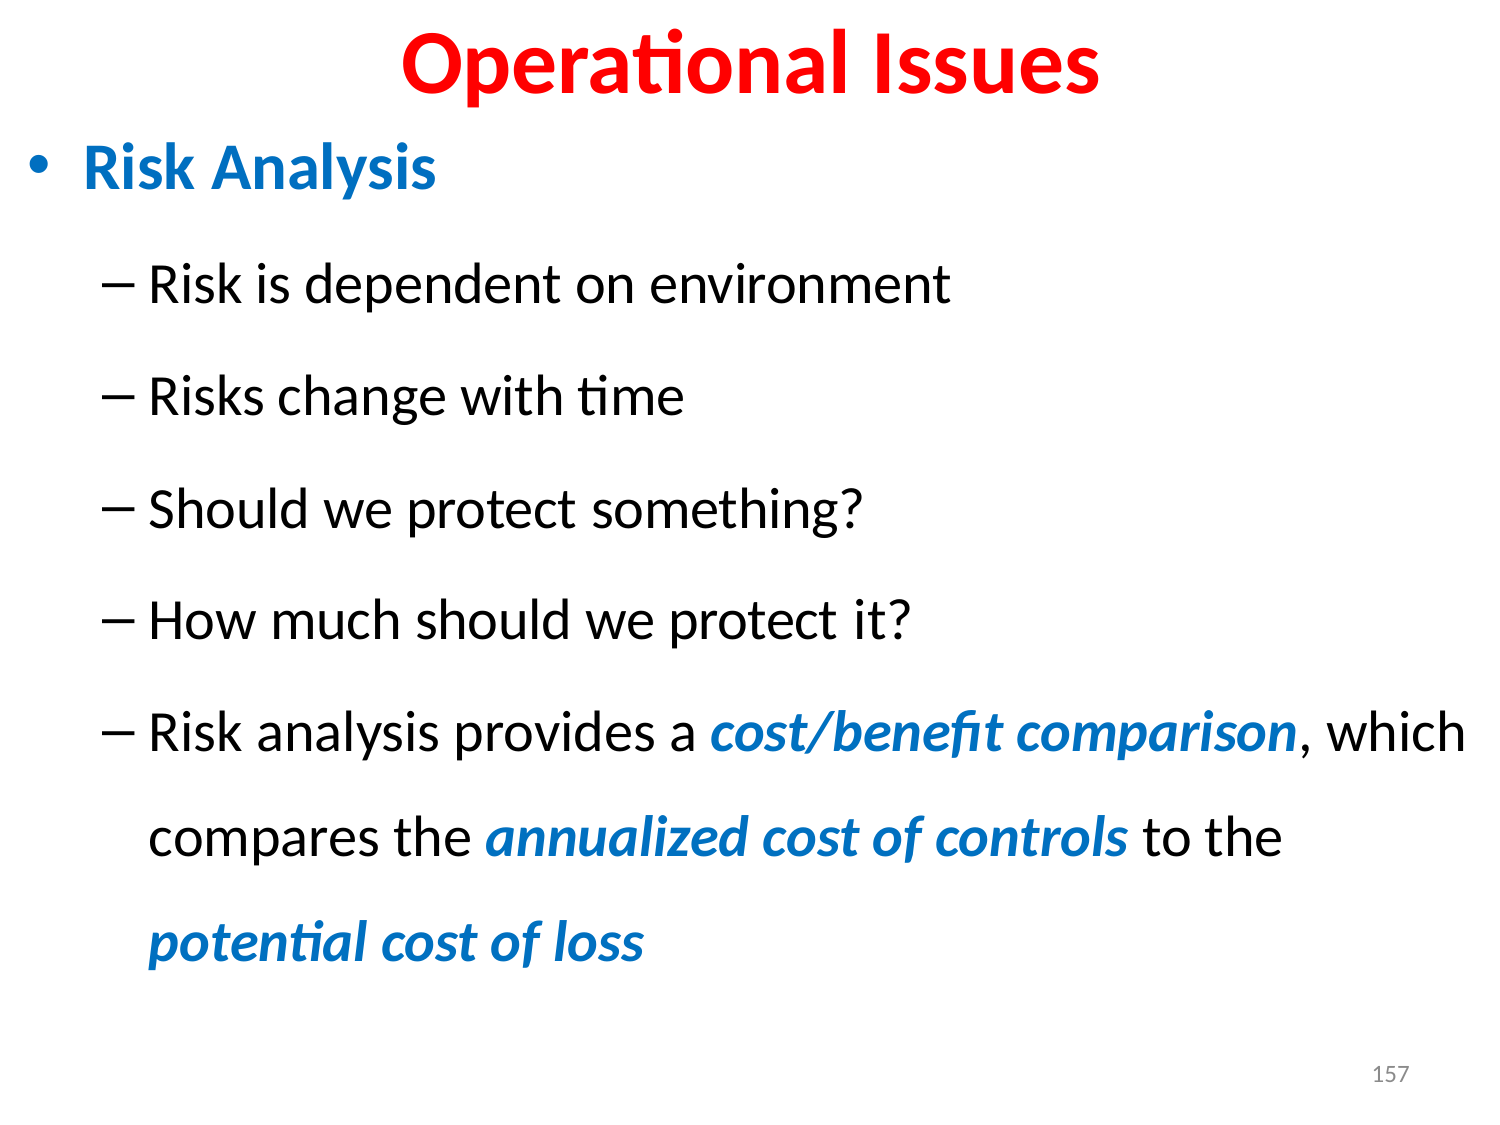

Operational Issues
Risk Analysis
Risk is dependent on environment
Risks change with time
Should we protect something?
How much should we protect it?
Risk analysis provides a cost/benefit comparison, which compares the annualized cost of controls to the potential cost of loss
157